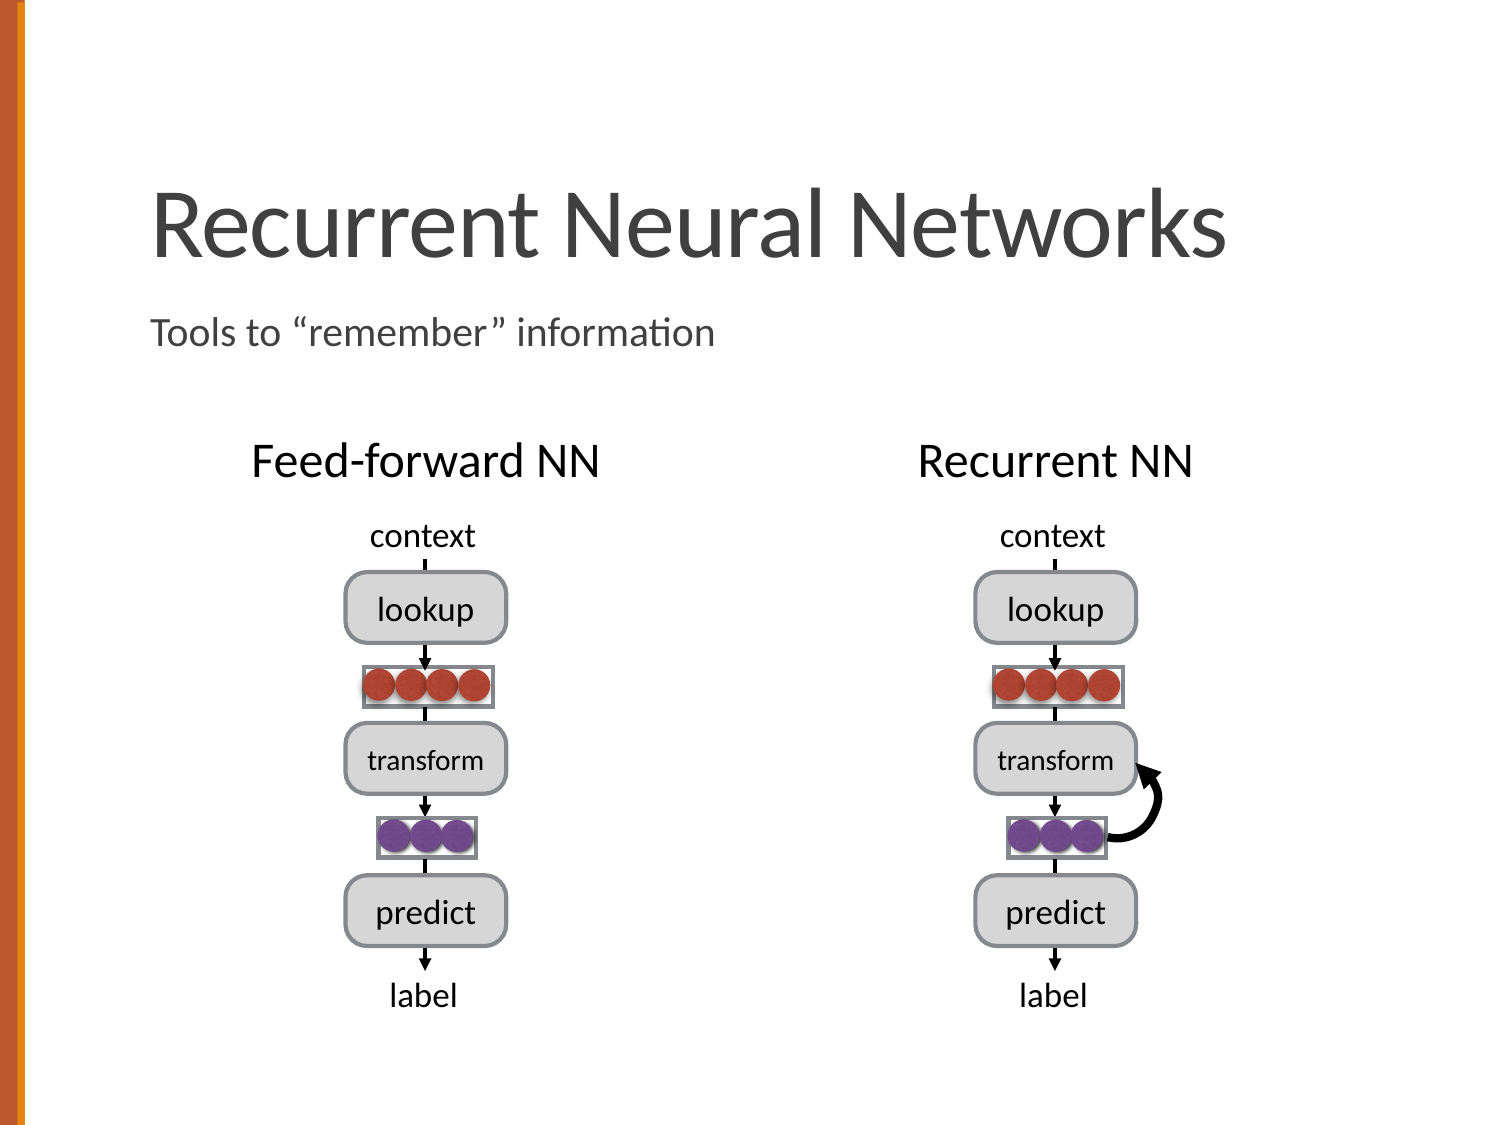

# Recurrent Neural Networks
Tools to “remember” information
Feed-forward NN
context

lookup

transform

predict
label
Recurrent NN
context

lookup

transform

predict
label